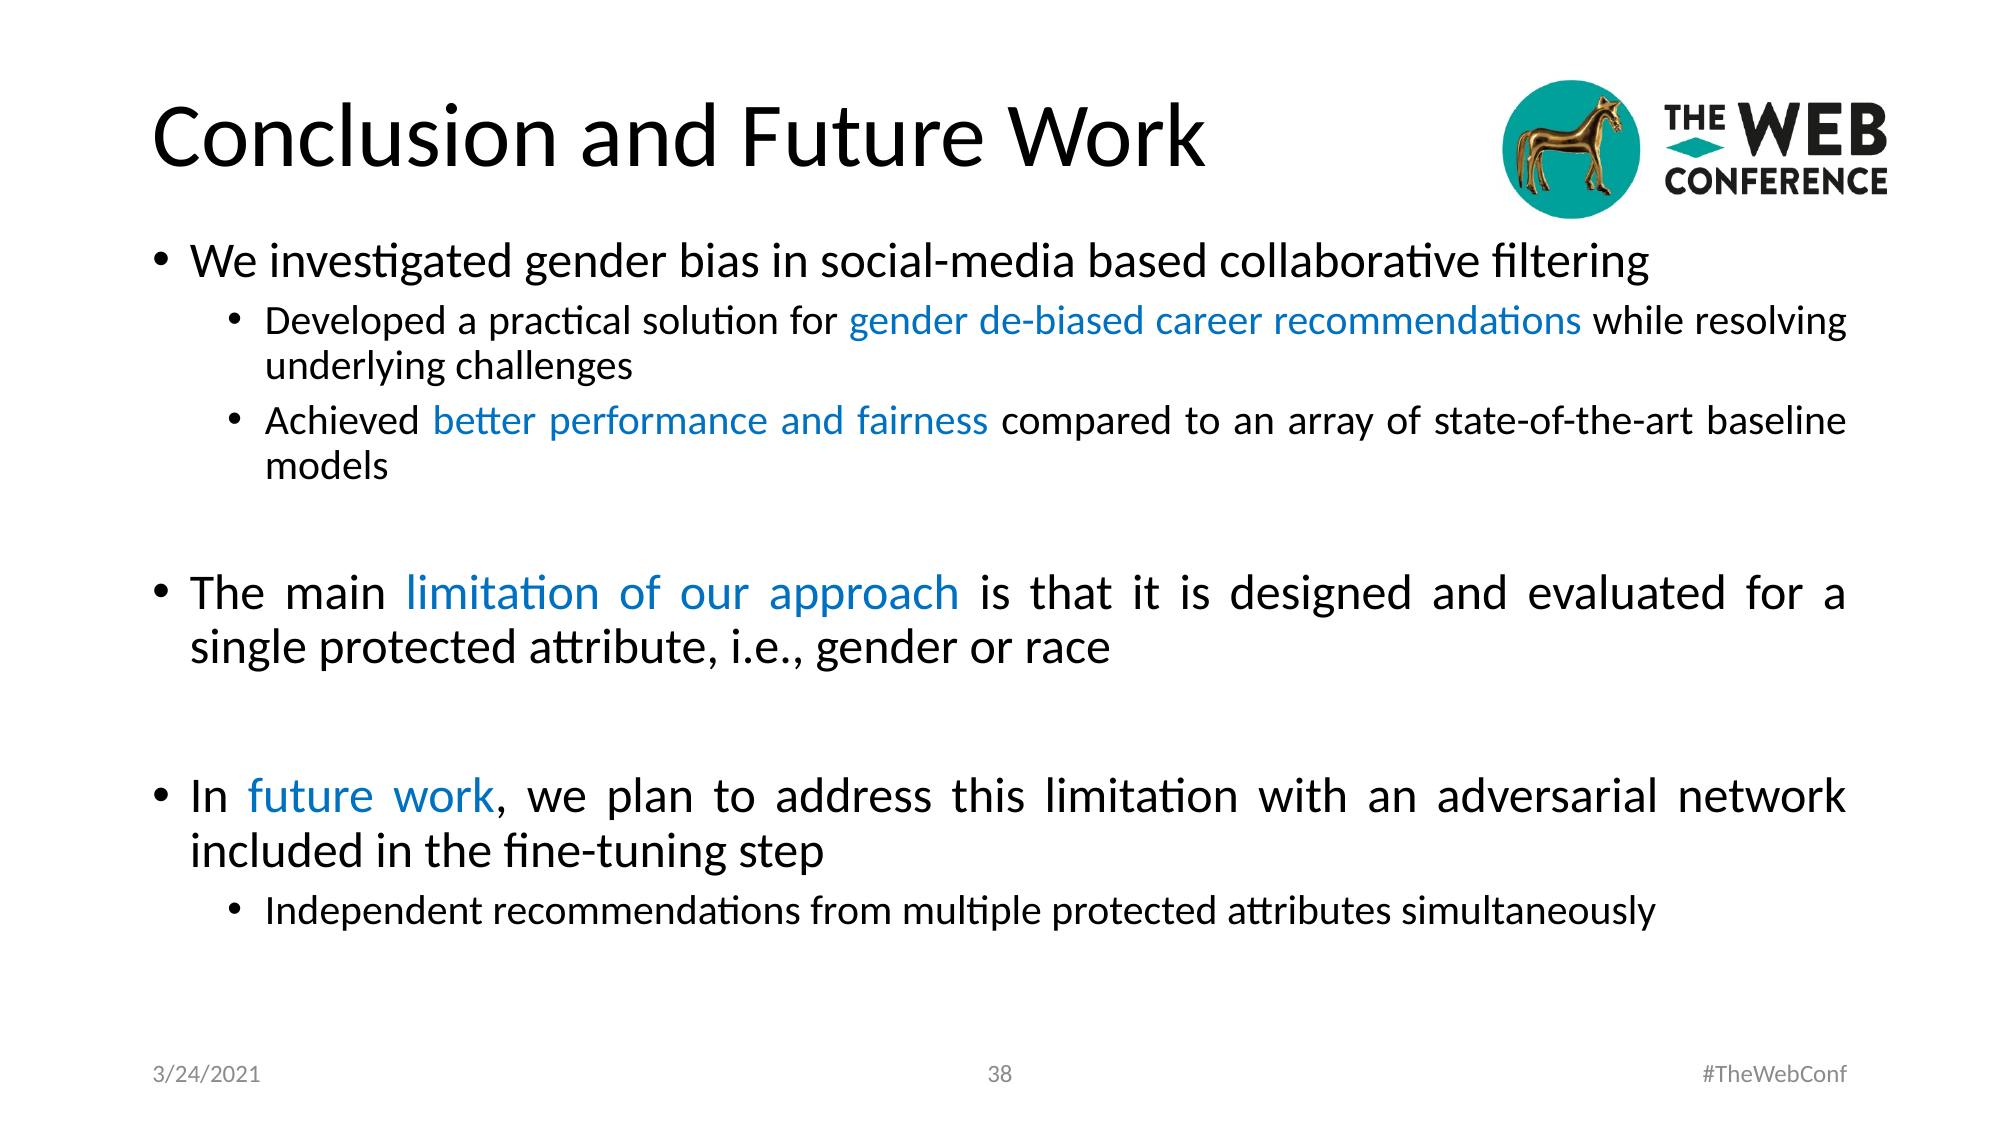

# Conclusion and Future Work
We investigated gender bias in social-media based collaborative filtering
Developed a practical solution for gender de-biased career recommendations while resolving underlying challenges
Achieved better performance and fairness compared to an array of state-of-the-art baseline models

The main limitation of our approach is that it is designed and evaluated for a single protected attribute, i.e., gender or race

In future work, we plan to address this limitation with an adversarial network included in the fine-tuning step
Independent recommendations from multiple protected attributes simultaneously
3/24/2021
38
#TheWebConf